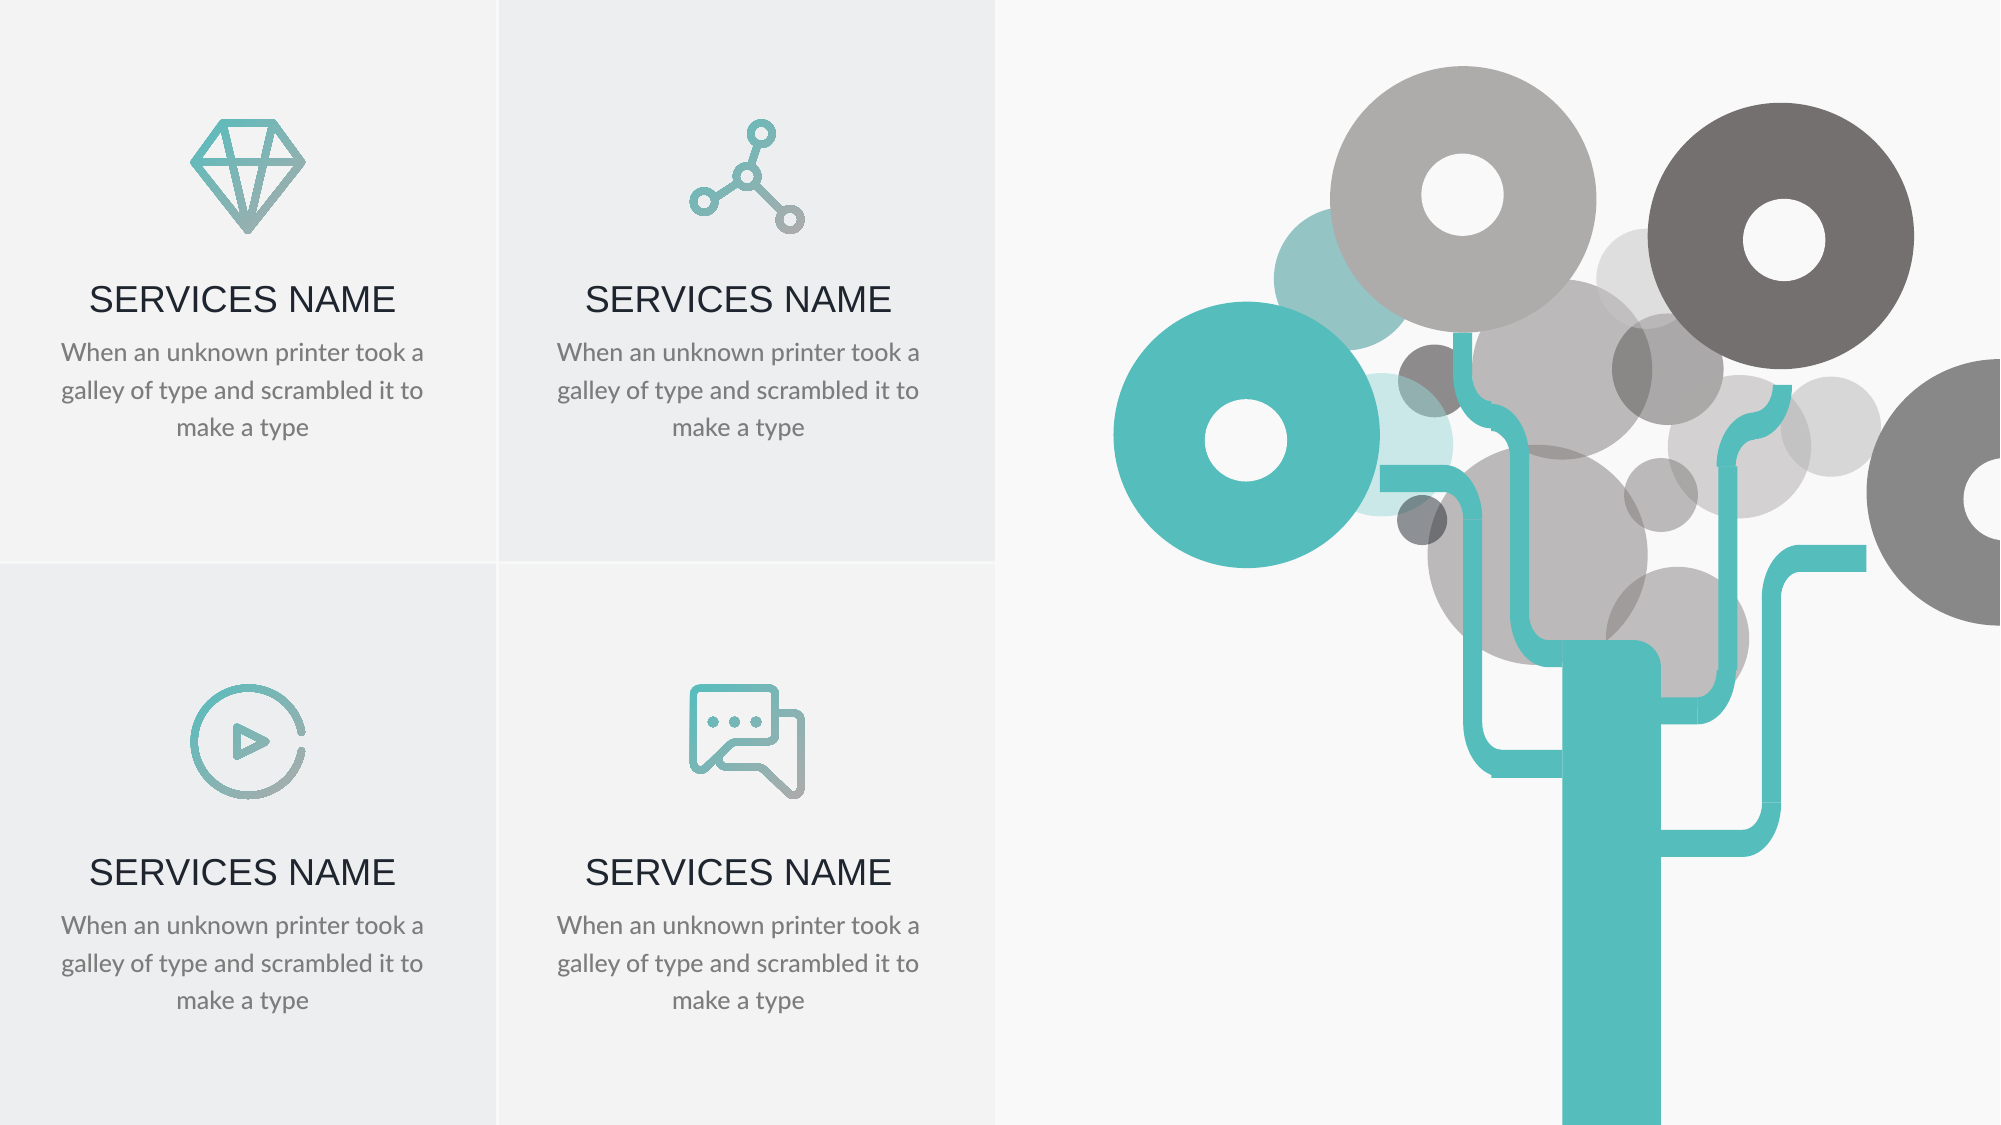

Entrepreneurial activities differ substantially

SERVICES NAME
SERVICES NAME
When an unknown printer took a galley of type and scrambled it to make a type
When an unknown printer took a galley of type and scrambled it to make a type

SERVICES NAME
SERVICES NAME
When an unknown printer took a galley of type and scrambled it to make a type
When an unknown printer took a galley of type and scrambled it to make a type